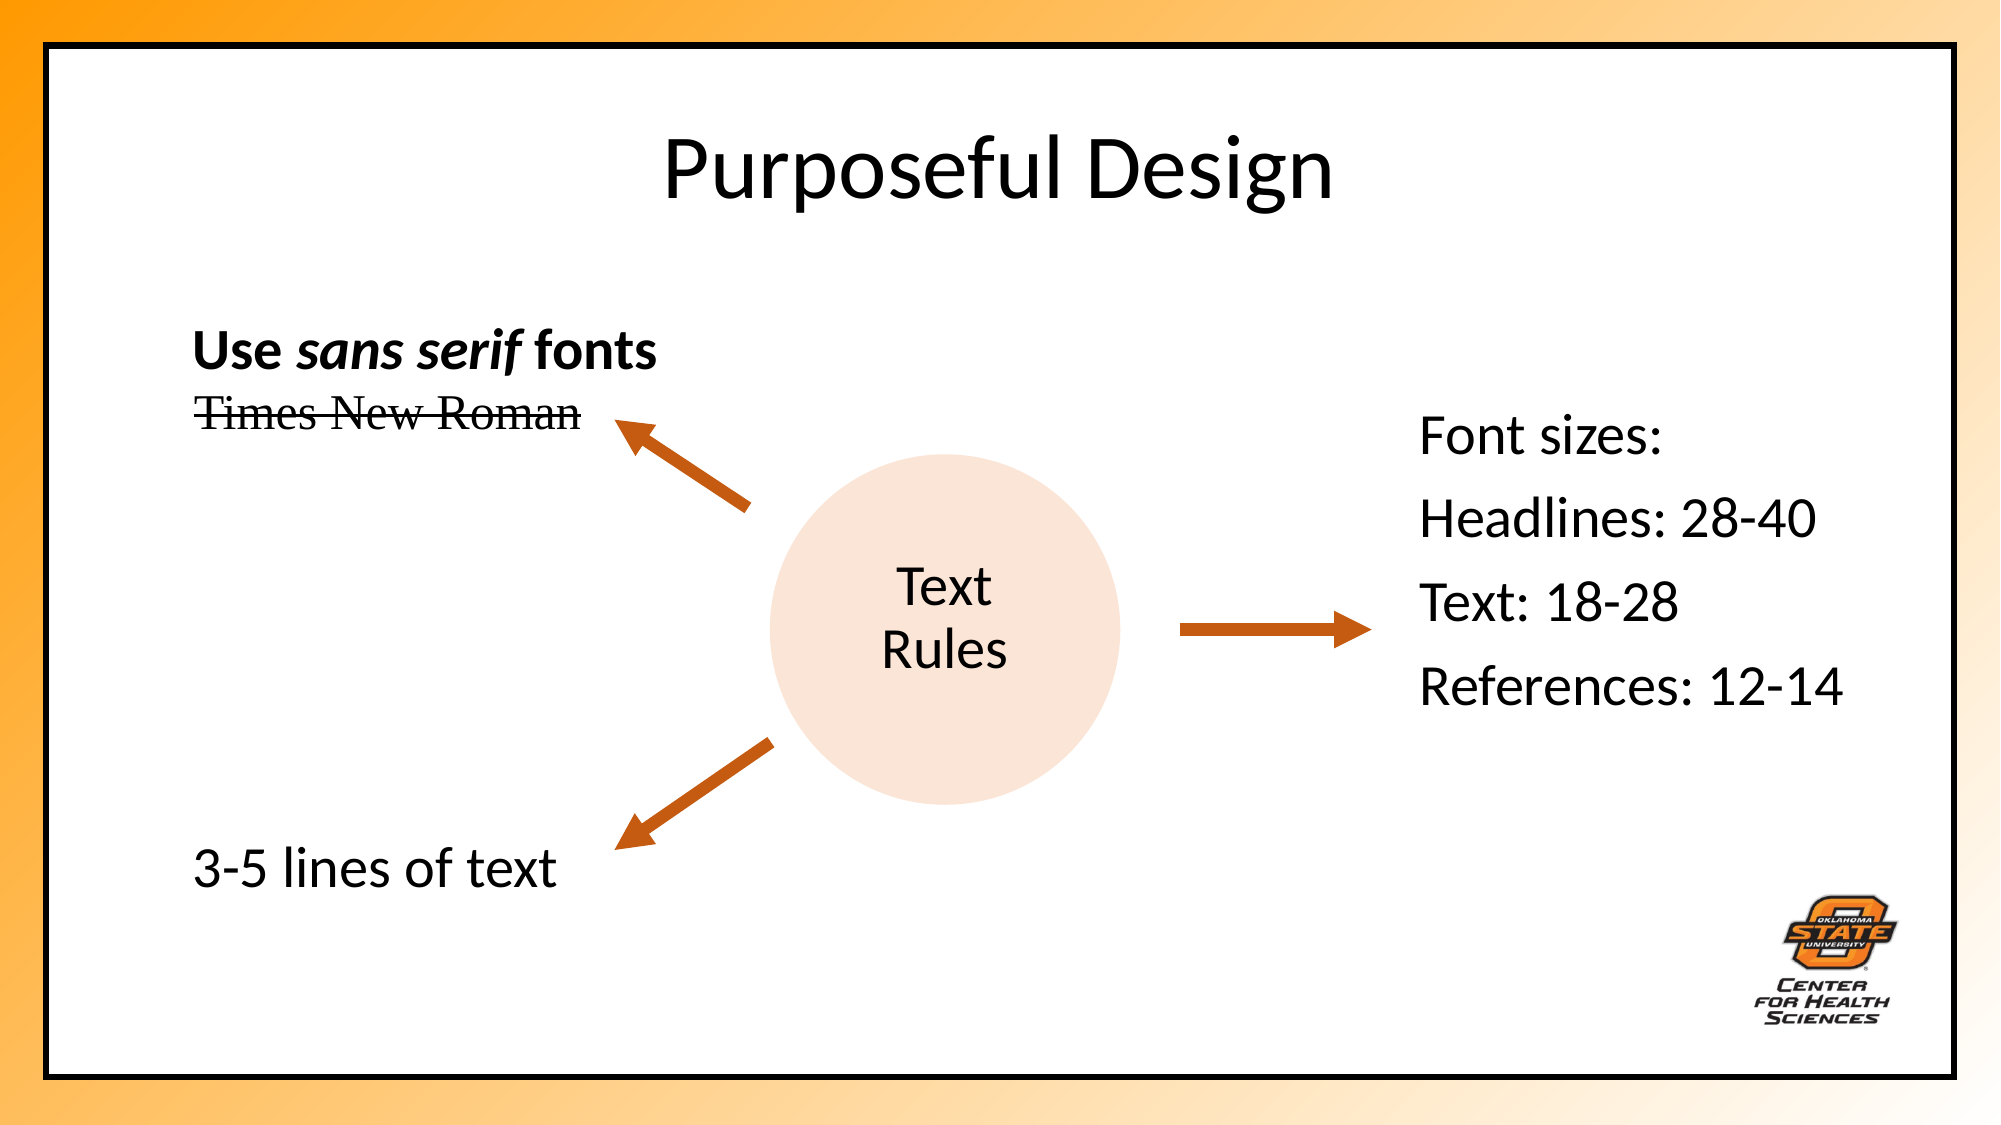

# Purposeful Design
Use sans serif fonts
Times New Roman
Font sizes:
Headlines: 28-40
Text: 18-28
References: 12-14

Text Rules
3-5 lines of text